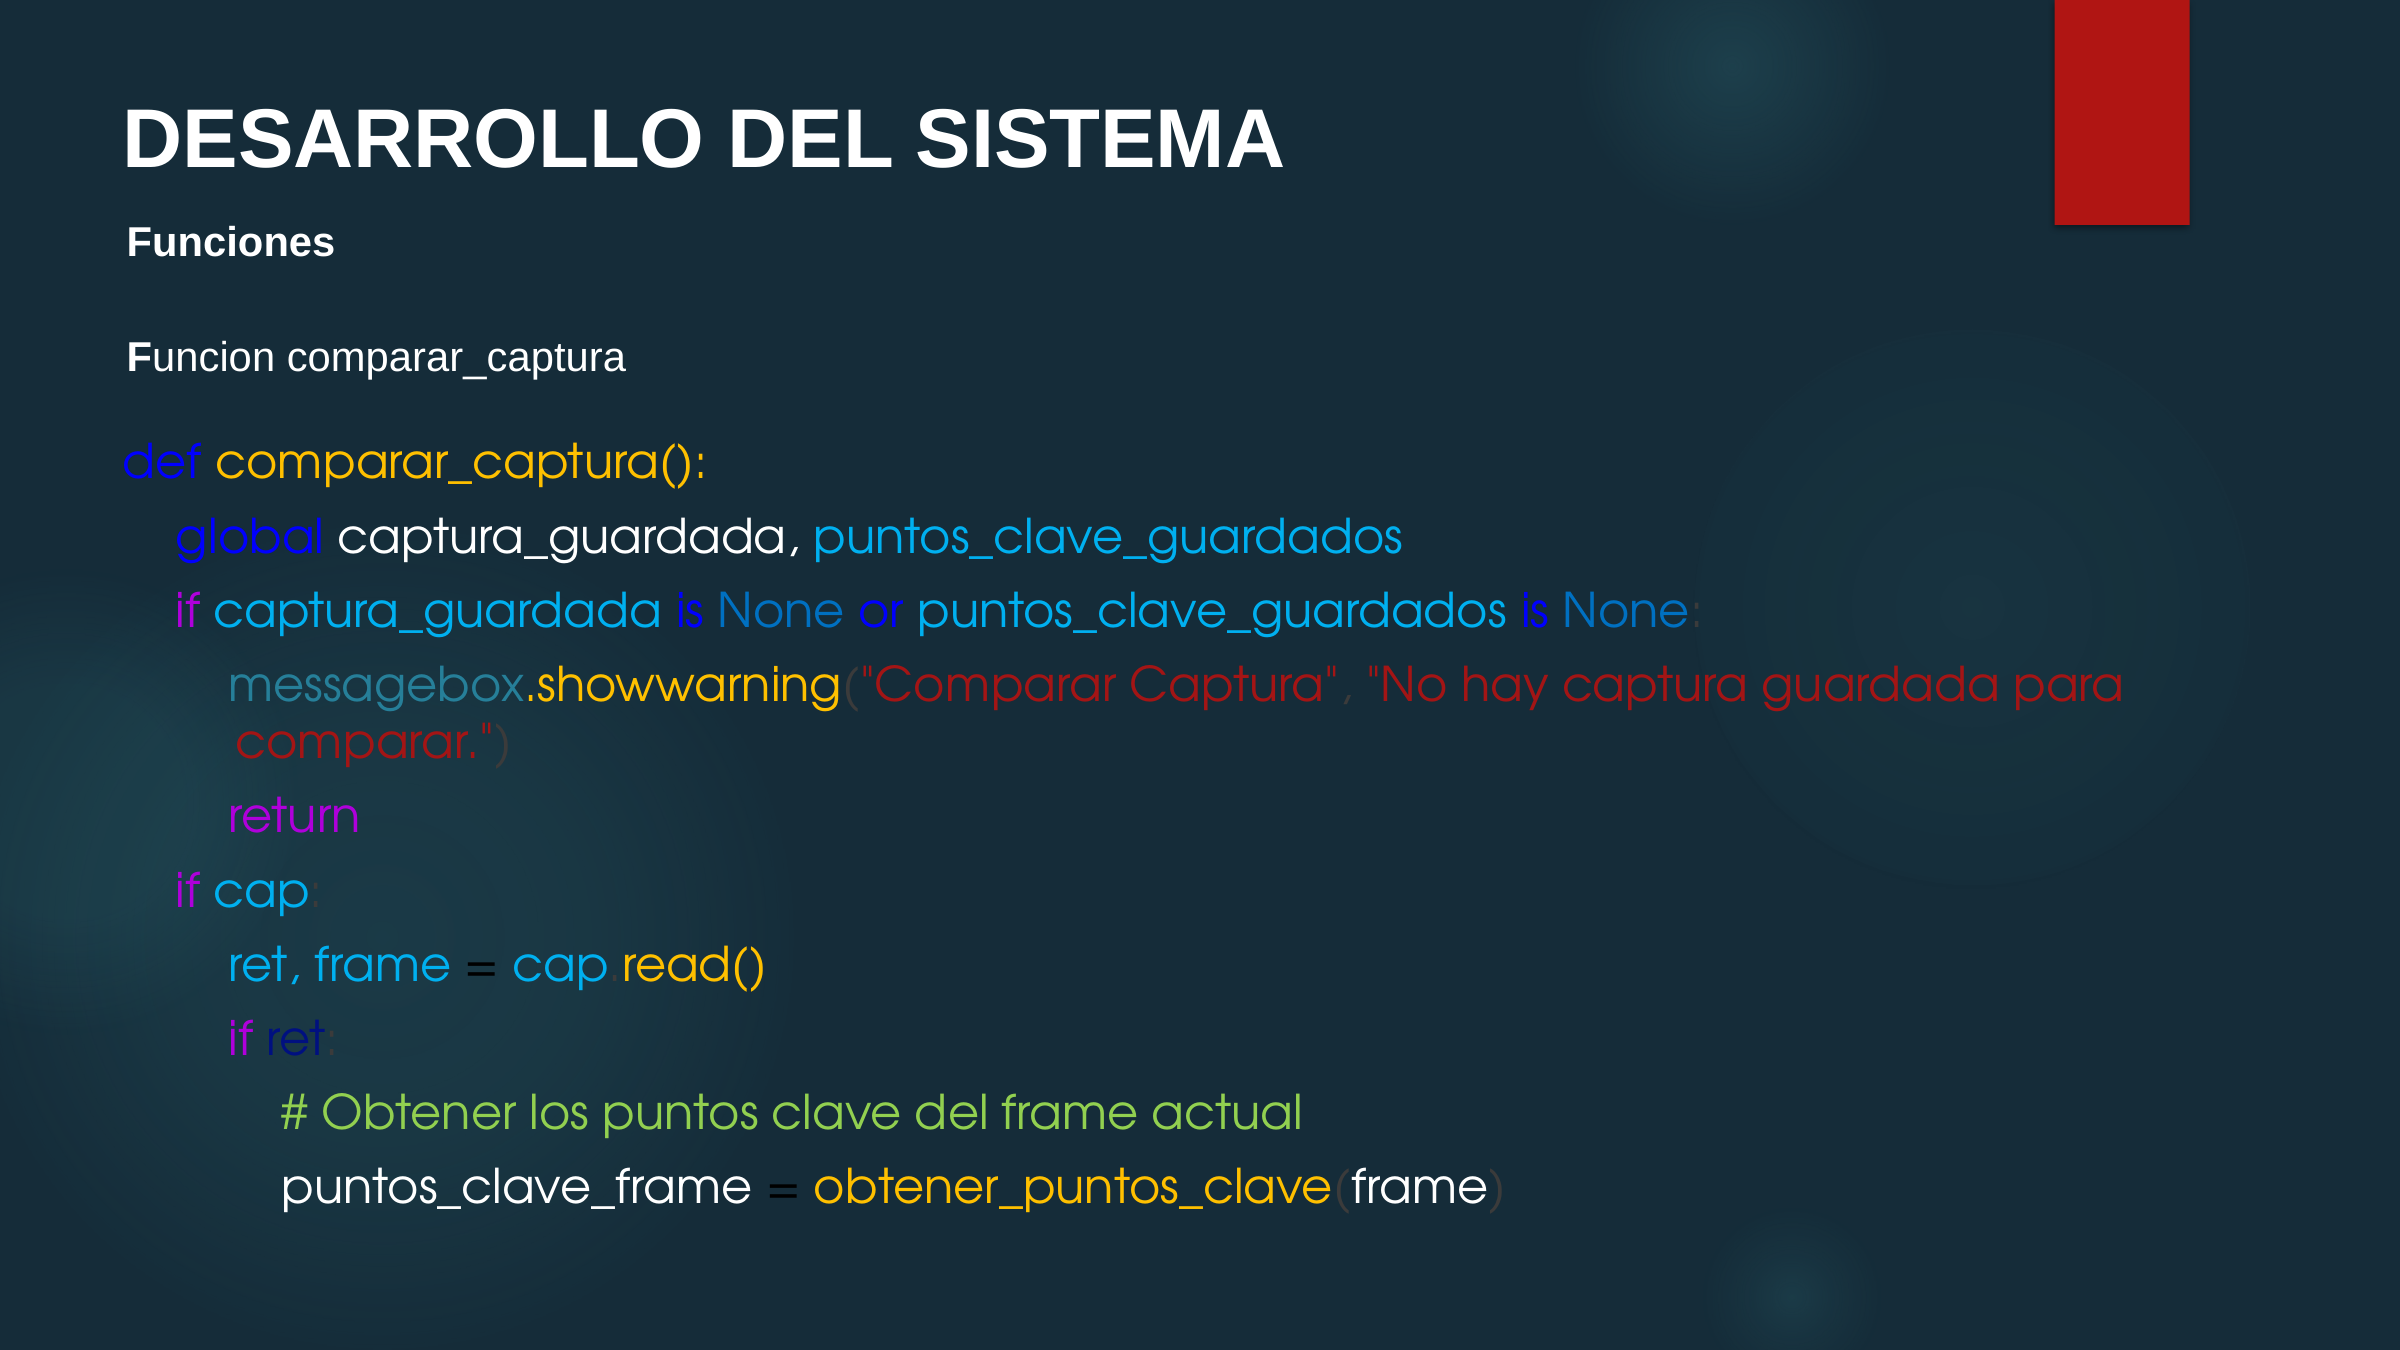

DESARROLLO DEL SISTEMA
Funciones
Funcion comparar_captura
def comparar_captura():
    global captura_guardada, puntos_clave_guardados
    if captura_guardada is None or puntos_clave_guardados is None:
        messagebox.showwarning("Comparar Captura", "No hay captura guardada para comparar.")
        return
    if cap:
        ret, frame = cap.read()
        if ret:
            # Obtener los puntos clave del frame actual
            puntos_clave_frame = obtener_puntos_clave(frame)